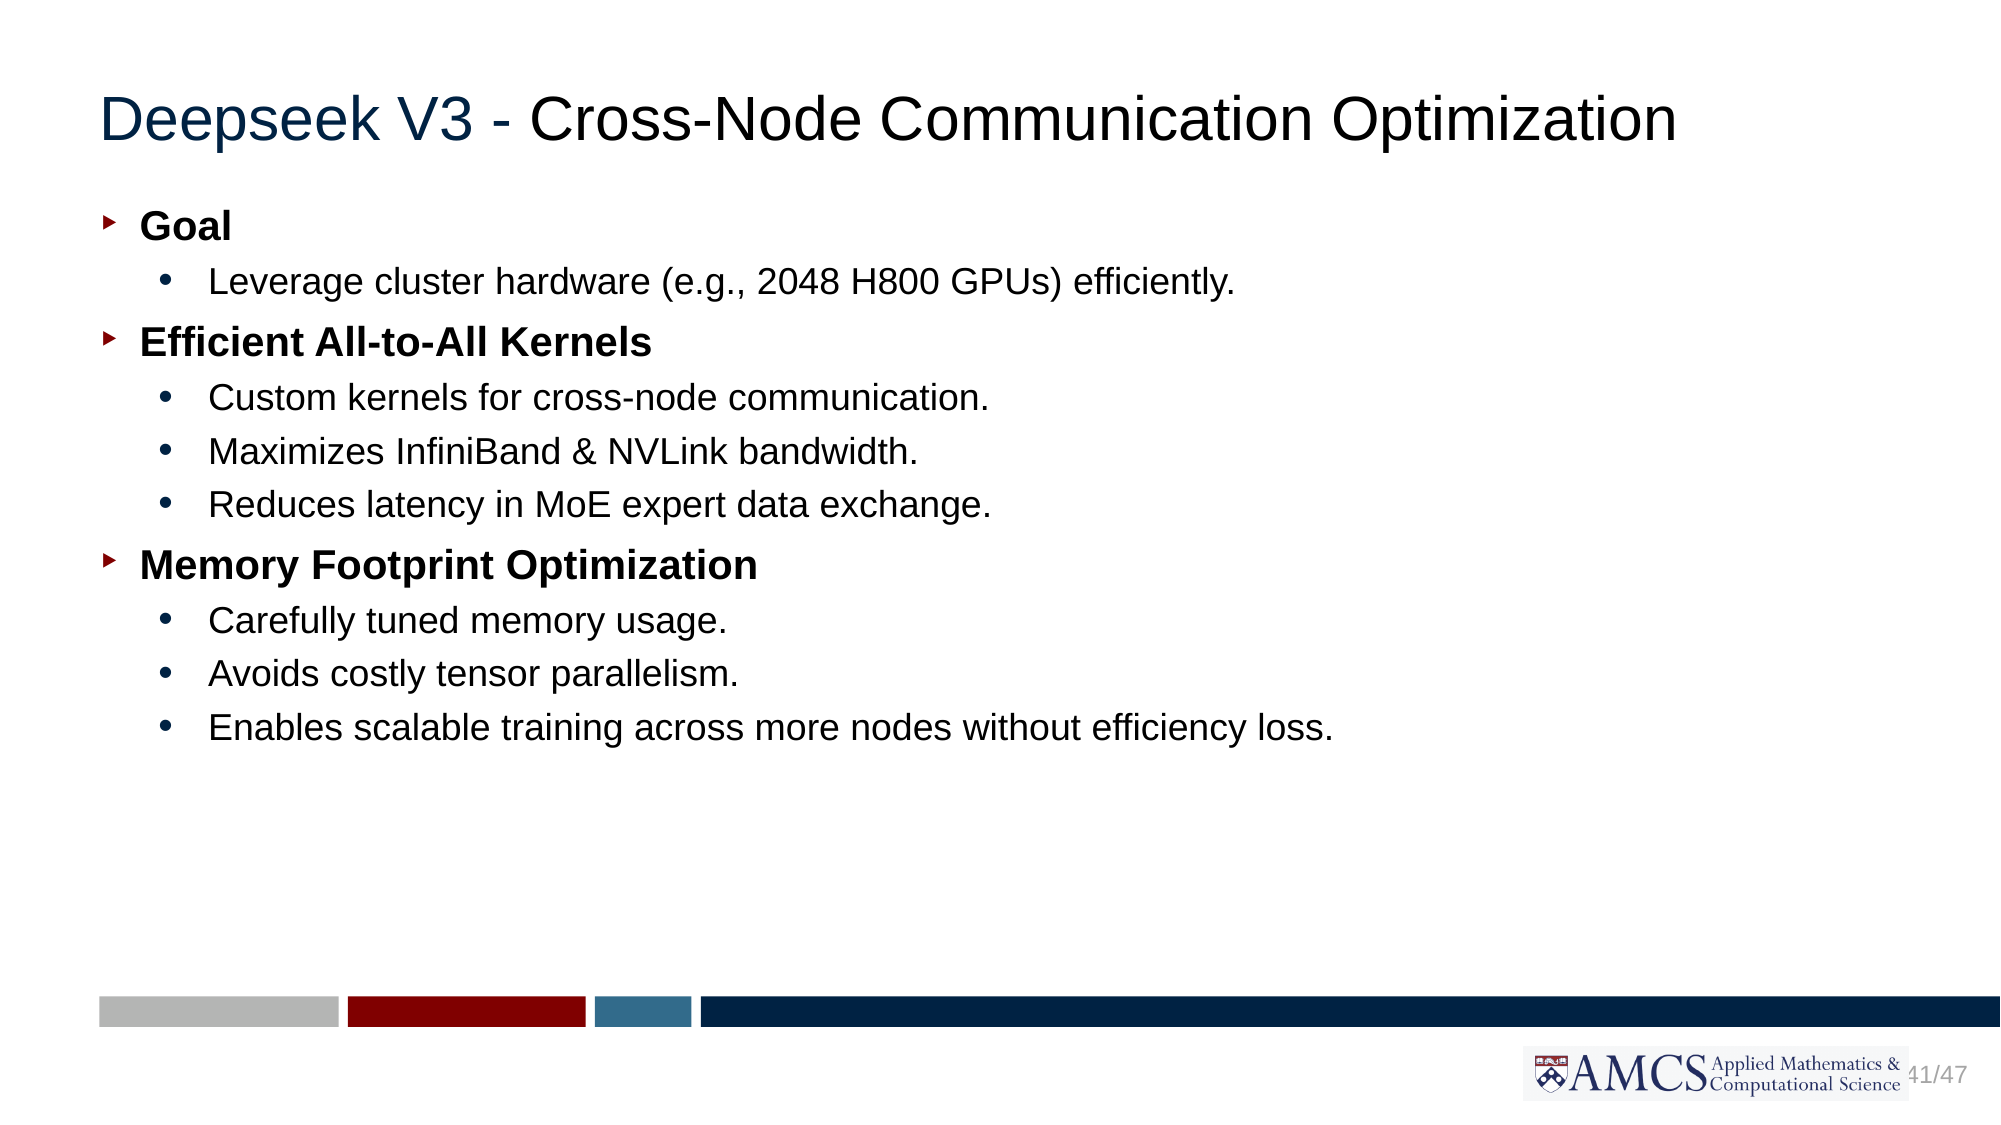

# Deepseek V3 - Cross-Node Communication Optimization
Goal
Leverage cluster hardware (e.g., 2048 H800 GPUs) efficiently.
Efficient All-to-All Kernels
Custom kernels for cross-node communication.
Maximizes InfiniBand & NVLink bandwidth.
Reduces latency in MoE expert data exchange.
Memory Footprint Optimization
Carefully tuned memory usage.
Avoids costly tensor parallelism.
Enables scalable training across more nodes without efficiency loss.